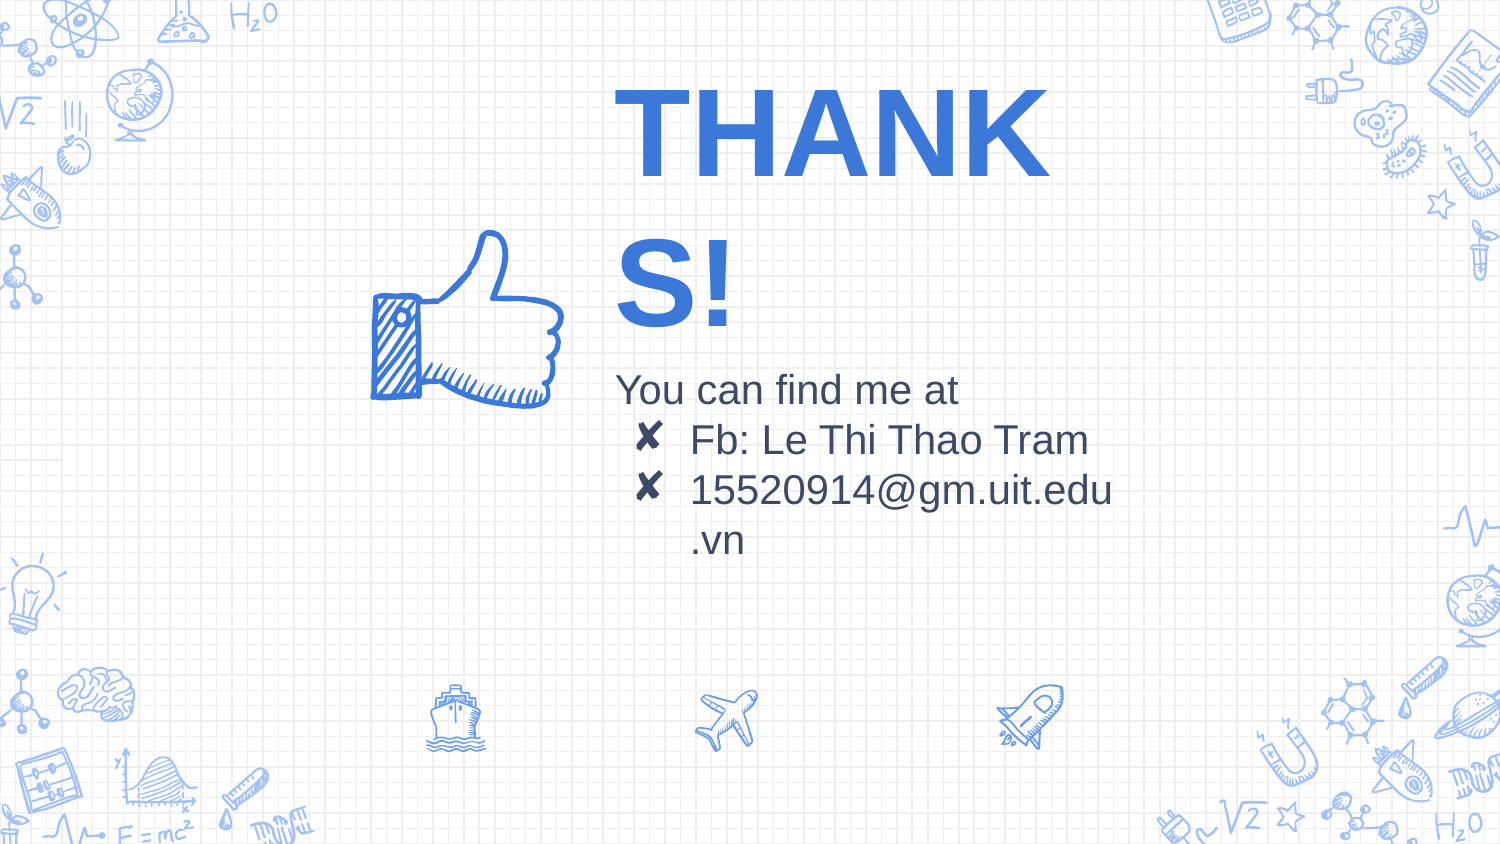

THANKS!

You can find me at
Fb: Le Thi Thao Tram
15520914@gm.uit.edu.vn